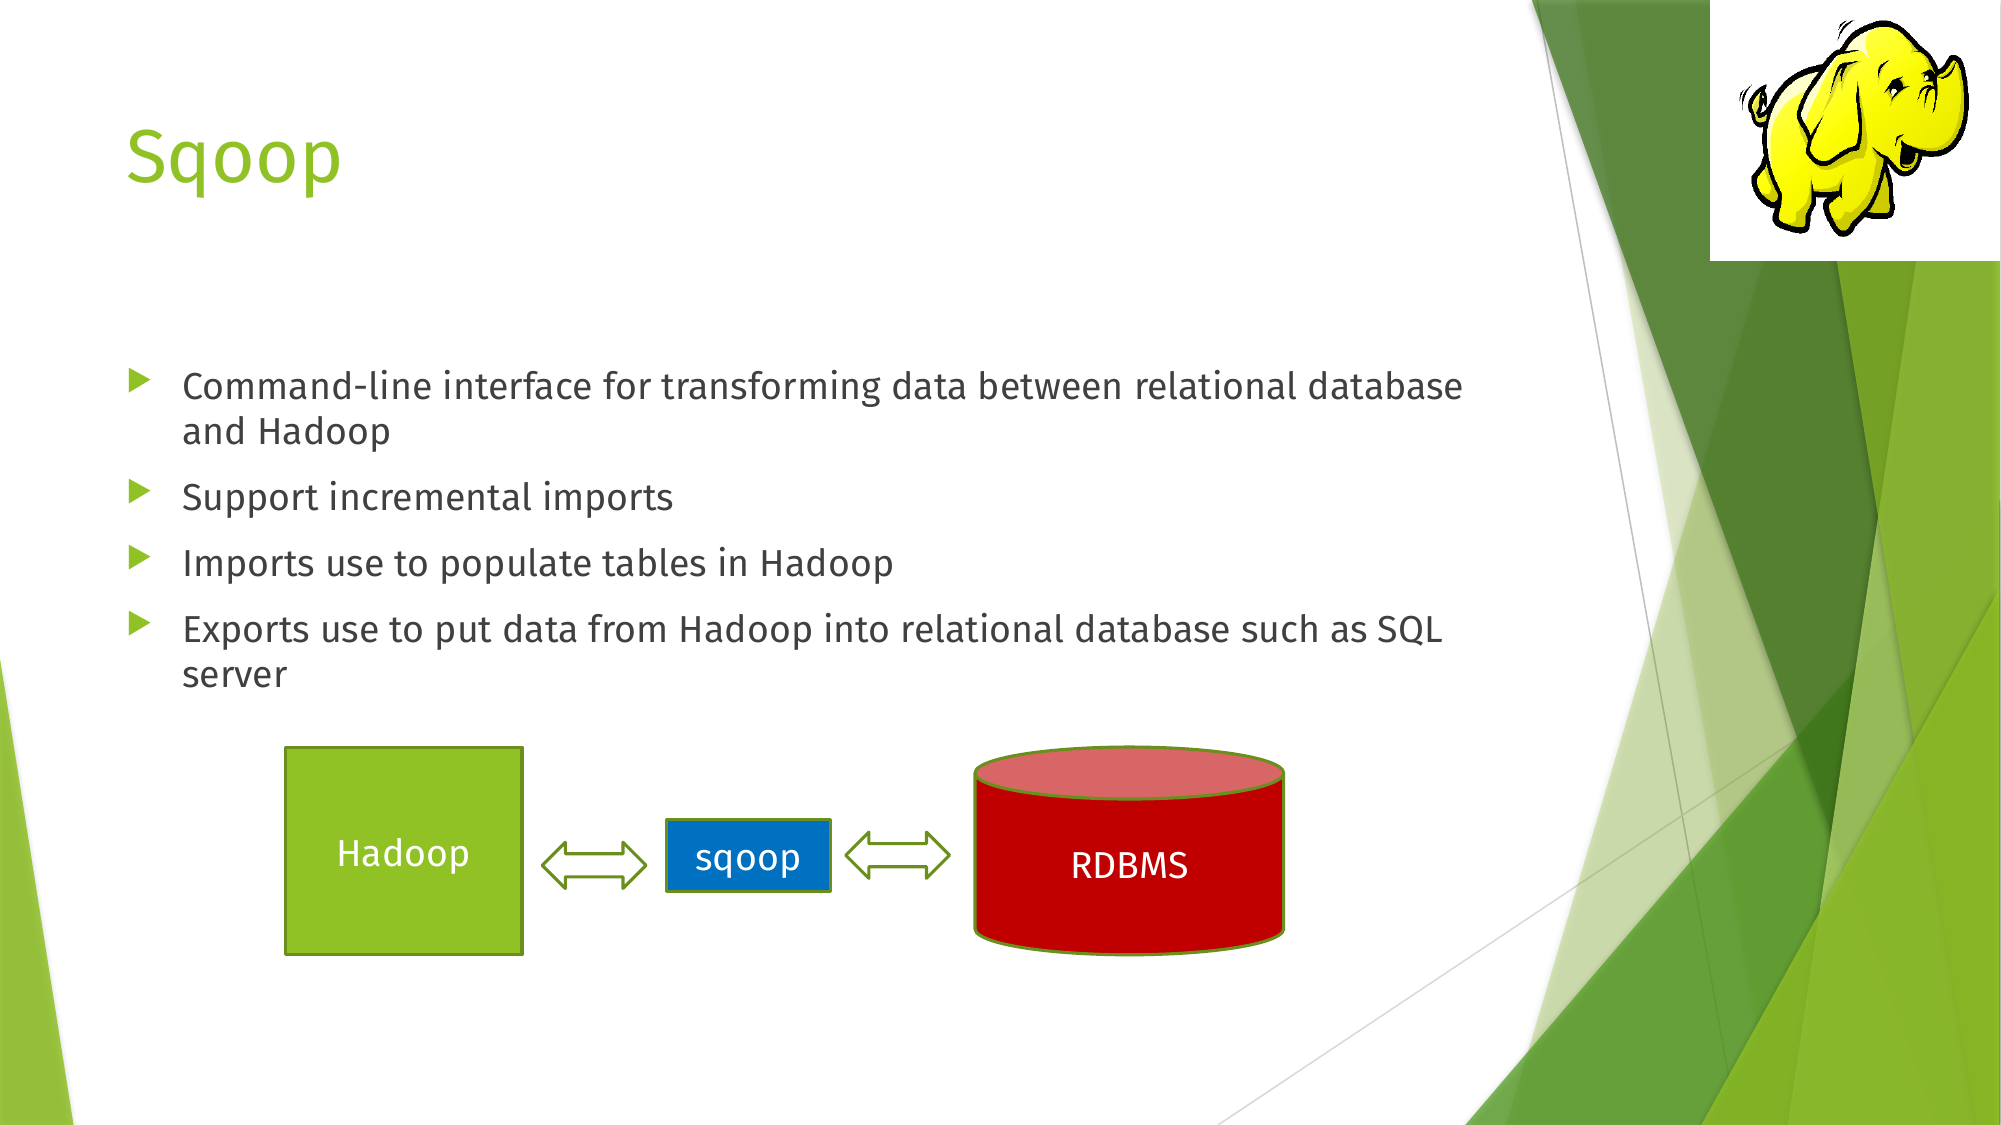

# Sqoop
Command-line interface for transforming data between relational database and Hadoop
Support incremental imports
Imports use to populate tables in Hadoop
Exports use to put data from Hadoop into relational database such as SQL server

Hadoop
RDBMS
sqoop